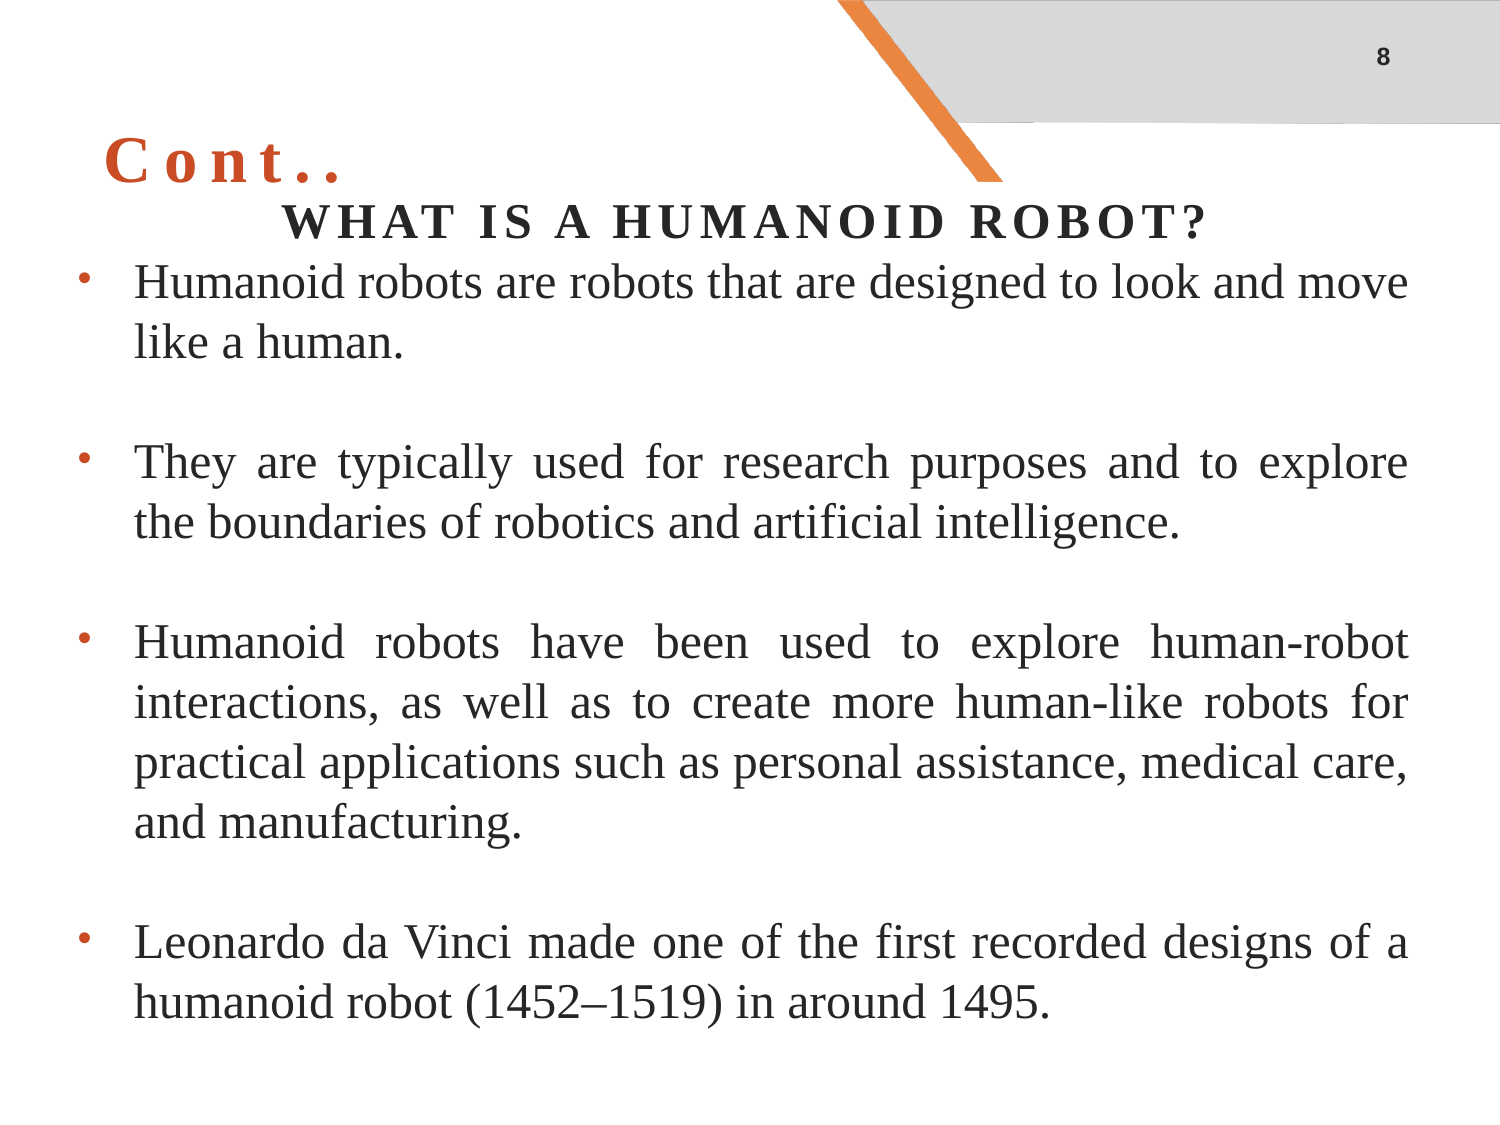

8
# Cont..
WHAT IS A HUMANOID ROBOT?
Humanoid robots are robots that are designed to look and move like a human.

They are typically used for research purposes and to explore the boundaries of robotics and artificial intelligence.

Humanoid robots have been used to explore human-robot interactions, as well as to create more human-like robots for practical applications such as personal assistance, medical care, and manufacturing.

Leonardo da Vinci made one of the first recorded designs of a humanoid robot (1452–1519) in around 1495.